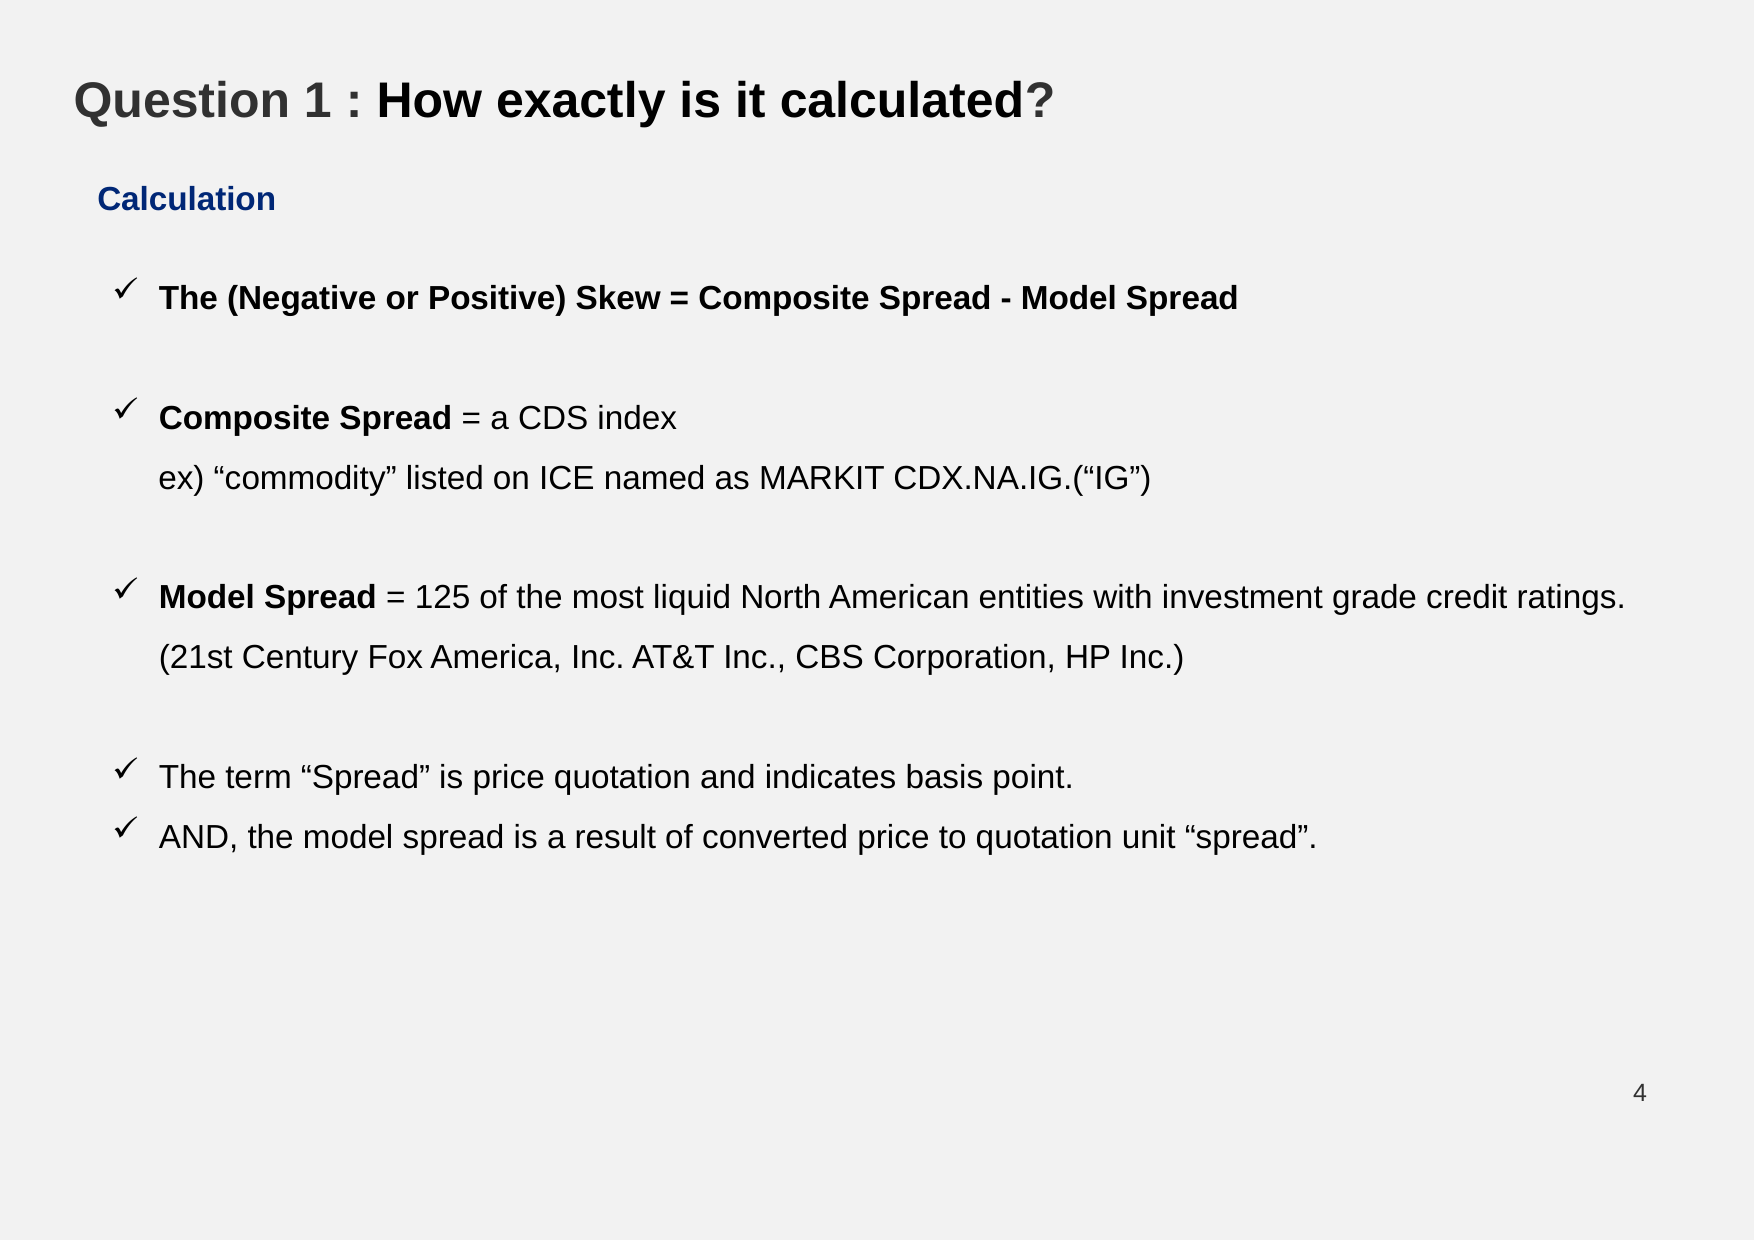

Question 1 : How exactly is it calculated?
Calculation
The (Negative or Positive) Skew = Composite Spread - Model Spread

Composite Spread = a CDS index
     ex) “commodity” listed on ICE named as MARKIT CDX.NA.IG.(“IG”)

Model Spread = 125 of the most liquid North American entities with investment grade credit ratings. (21st Century Fox America, Inc. AT&T Inc., CBS Corporation, HP Inc.)

The term “Spread” is price quotation and indicates basis point.
AND, the model spread is a result of converted price to quotation unit “spread”.
4